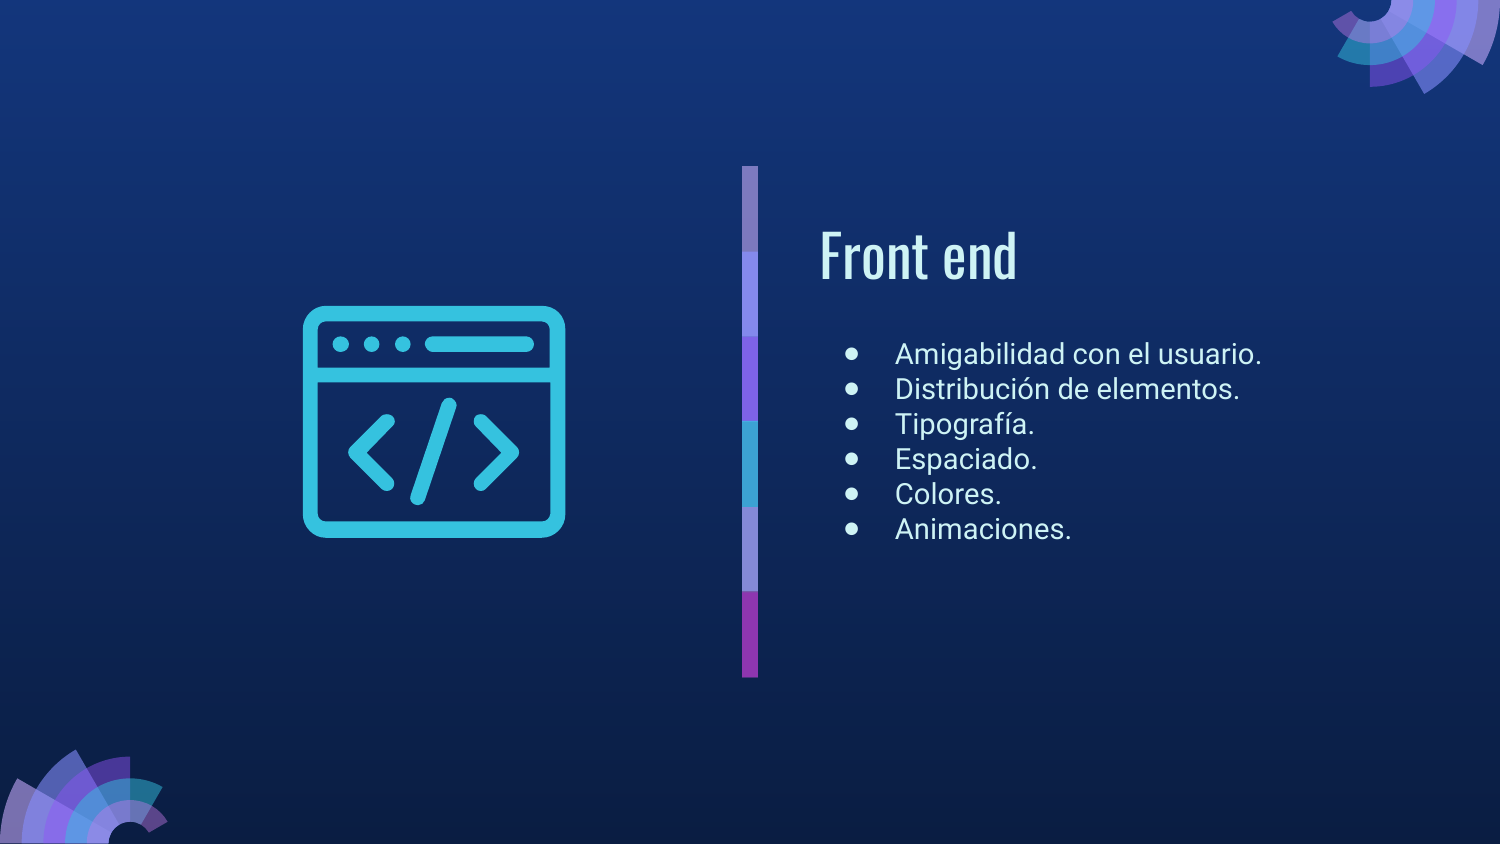

# Front end

Amigabilidad con el usuario.
Distribución de elementos.
Tipografía.
Espaciado.
Colores.
Animaciones.